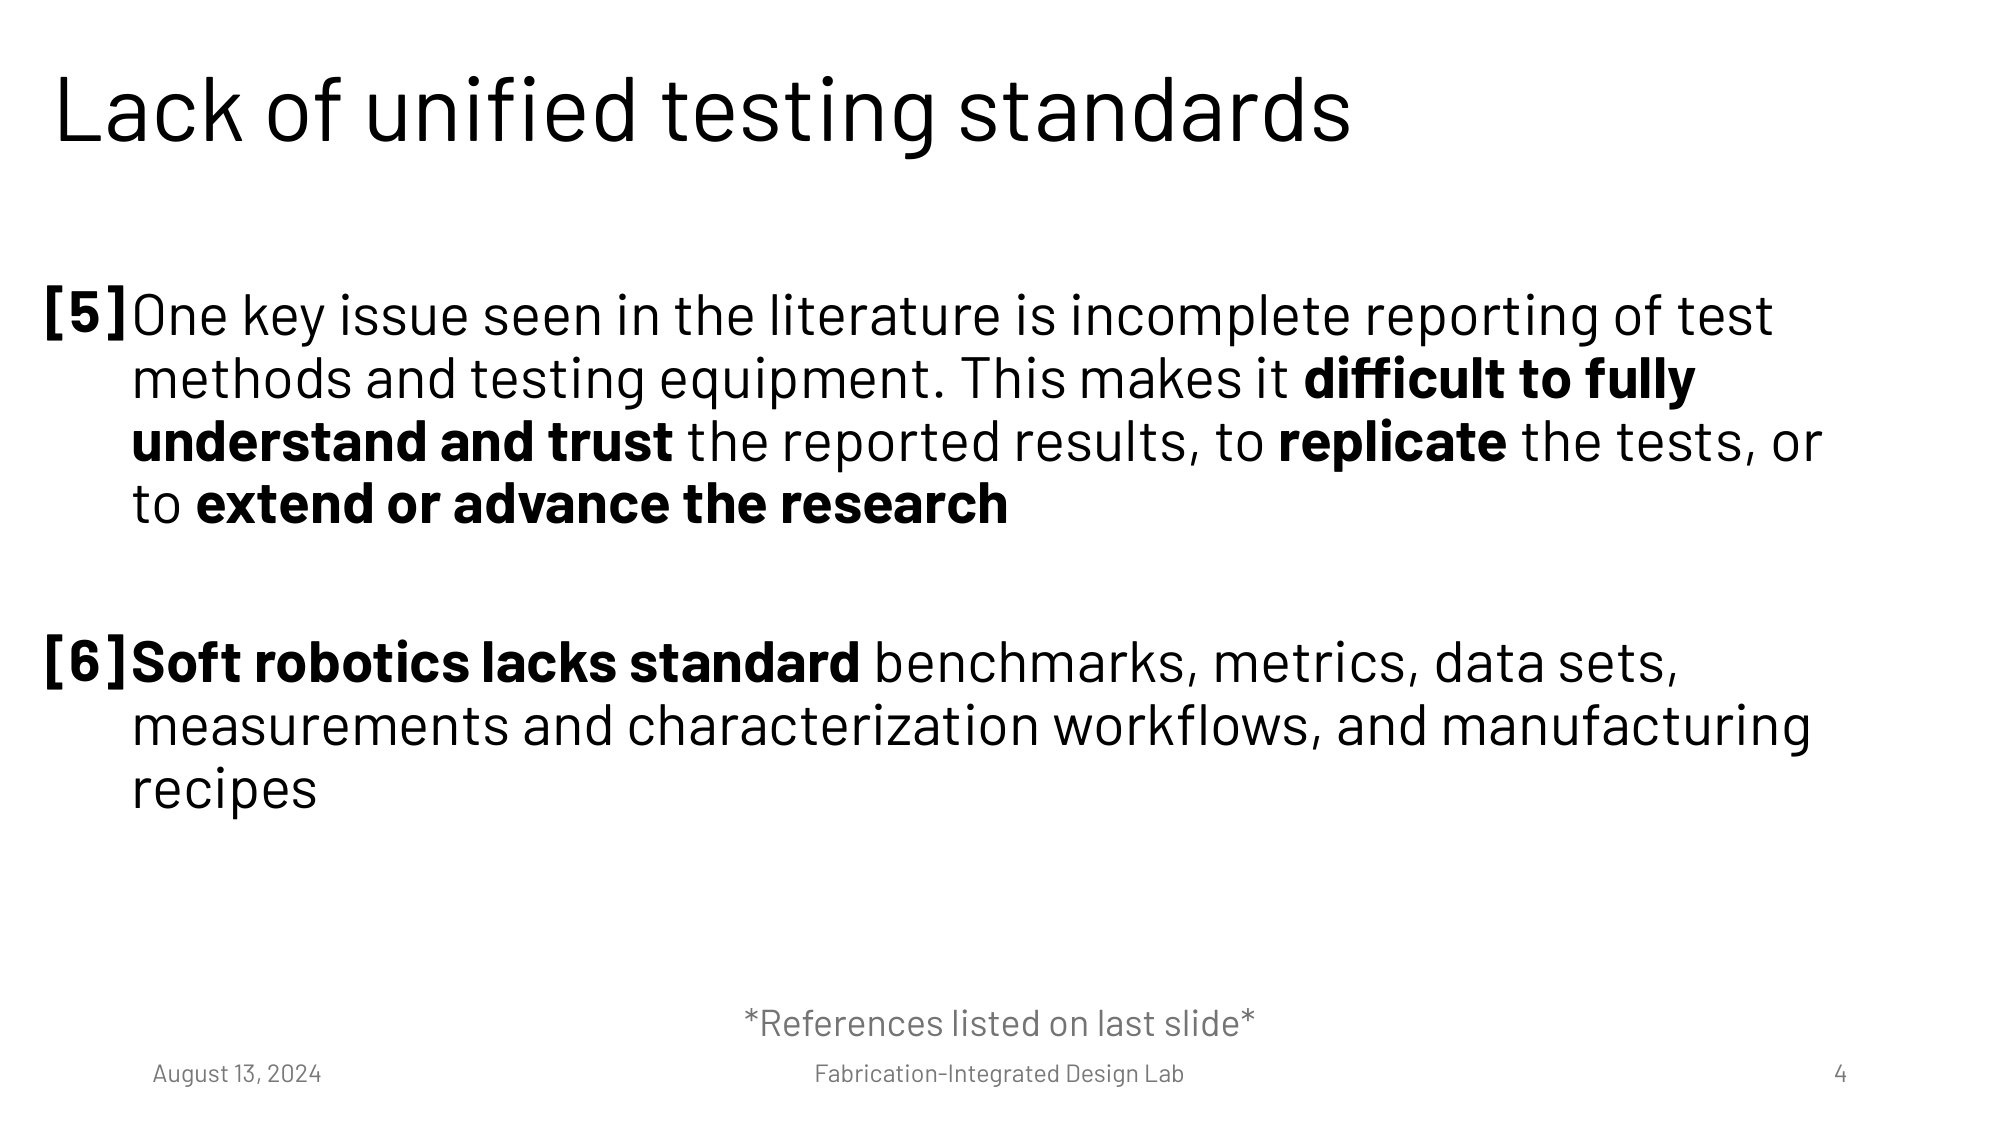

# Lack of unified testing standards
[5]
One key issue seen in the literature is incomplete reporting of test methods and testing equipment. This makes it difficult to fully understand and trust the reported results, to replicate the tests, or to extend or advance the research
[6]
Soft robotics lacks standard benchmarks, metrics, data sets, measurements and characterization workflows, and manufacturing recipes
*References listed on last slide*
August 13, 2024
Fabrication-Integrated Design Lab
4